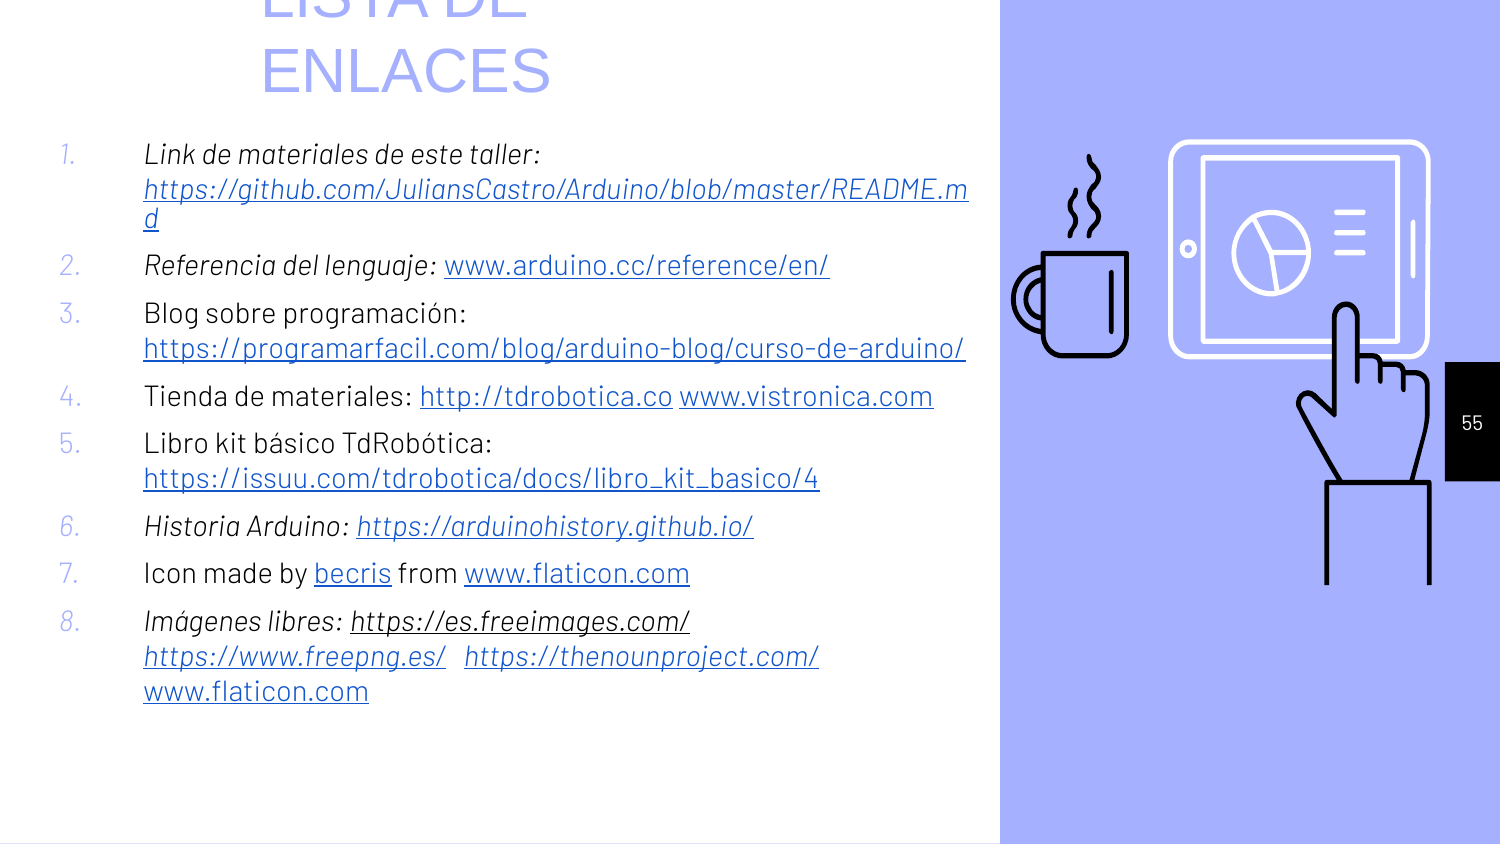

LISTA DE ENLACES
Link de materiales de este taller:  https://github.com/JuliansCastro/Arduino/blob/master/README.md
Referencia del lenguaje: www.arduino.cc/reference/en/
Blog sobre programación: https://programarfacil.com/blog/arduino-blog/curso-de-arduino/
Tienda de materiales: http://tdrobotica.co www.vistronica.com
Libro kit básico TdRobótica: https://issuu.com/tdrobotica/docs/libro_kit_basico/4
Historia Arduino: https://arduinohistory.github.io/
Icon made by becris from www.flaticon.com
Imágenes libres: https://es.freeimages.com/    https://www.freepng.es/   https://thenounproject.com/                           www.flaticon.com

55